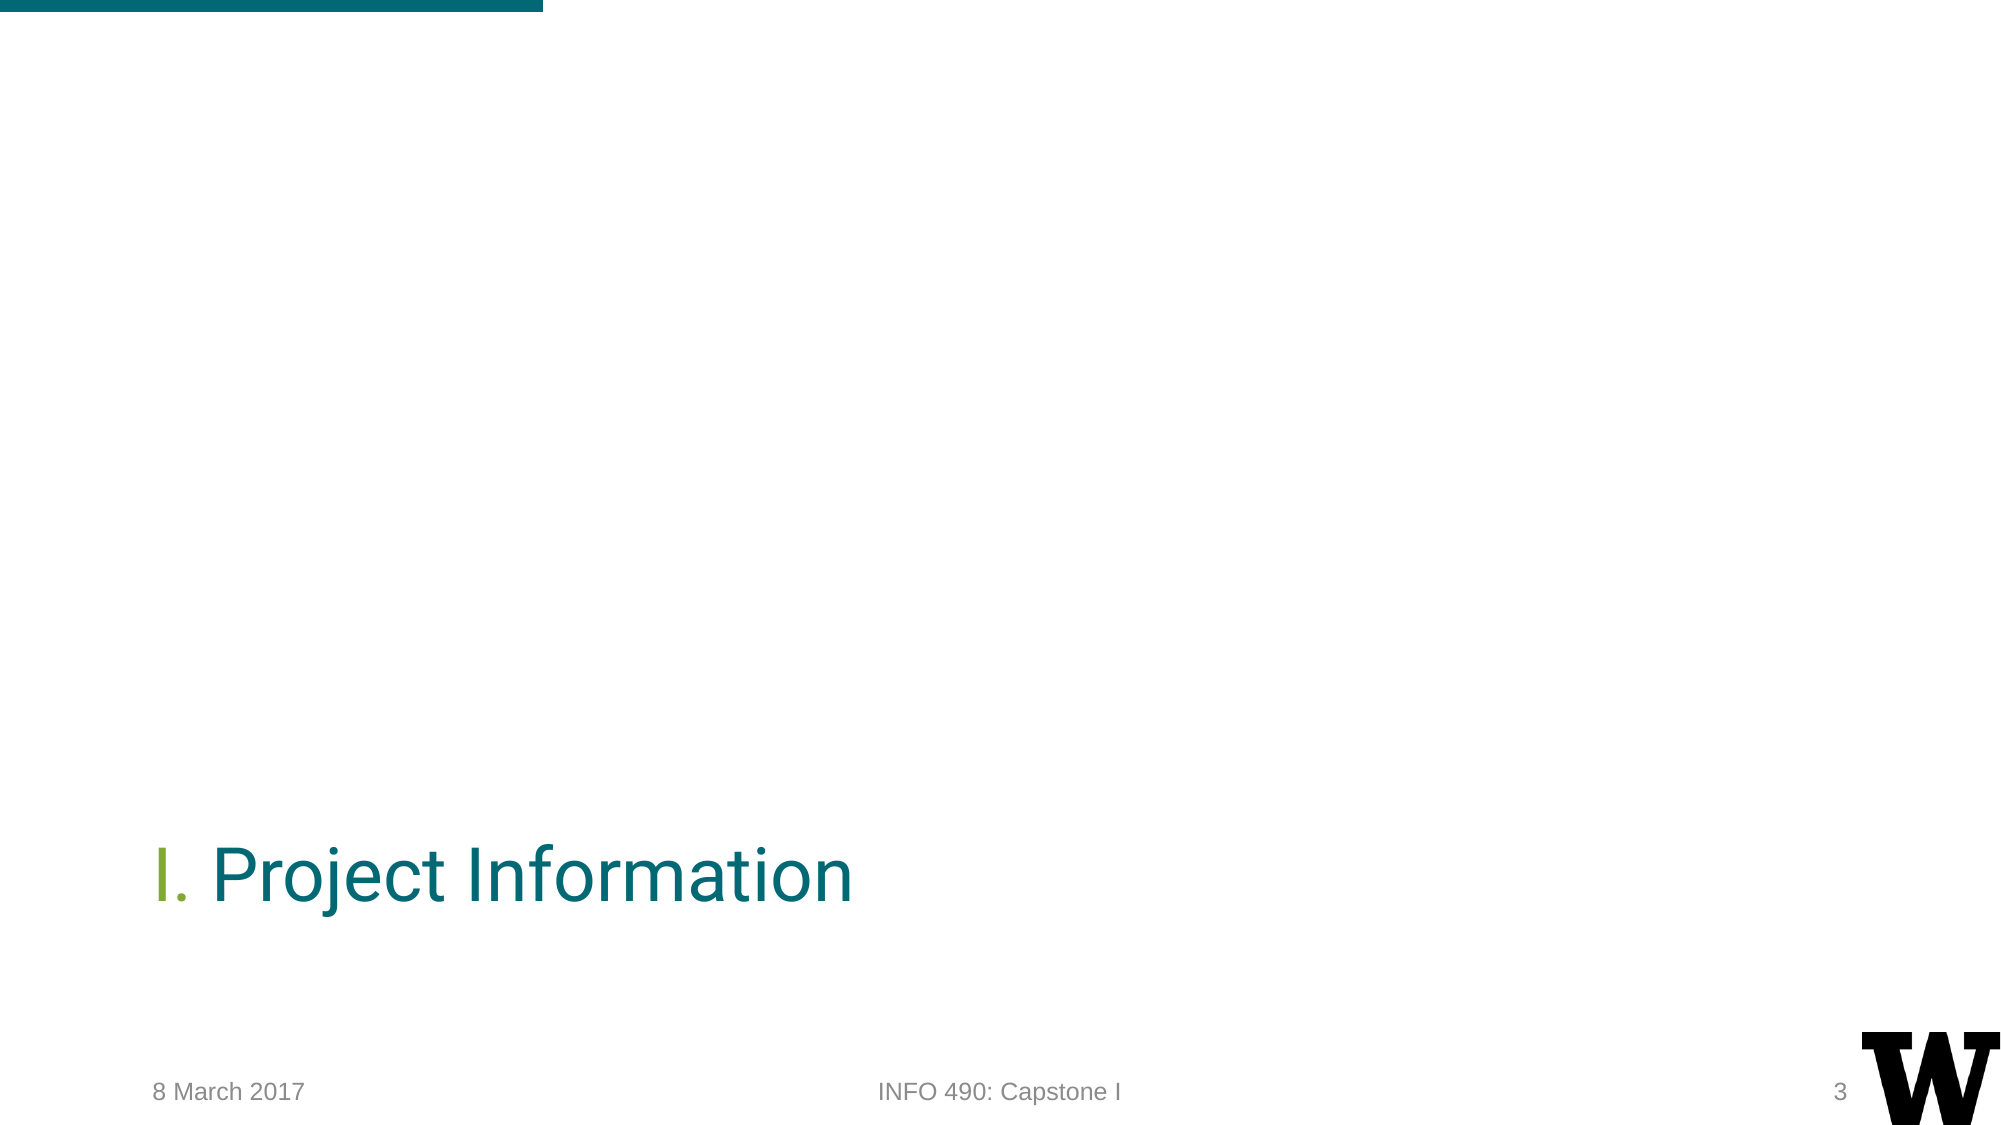

# I. Project Information
8 March 2017
INFO 490: Capstone I
3